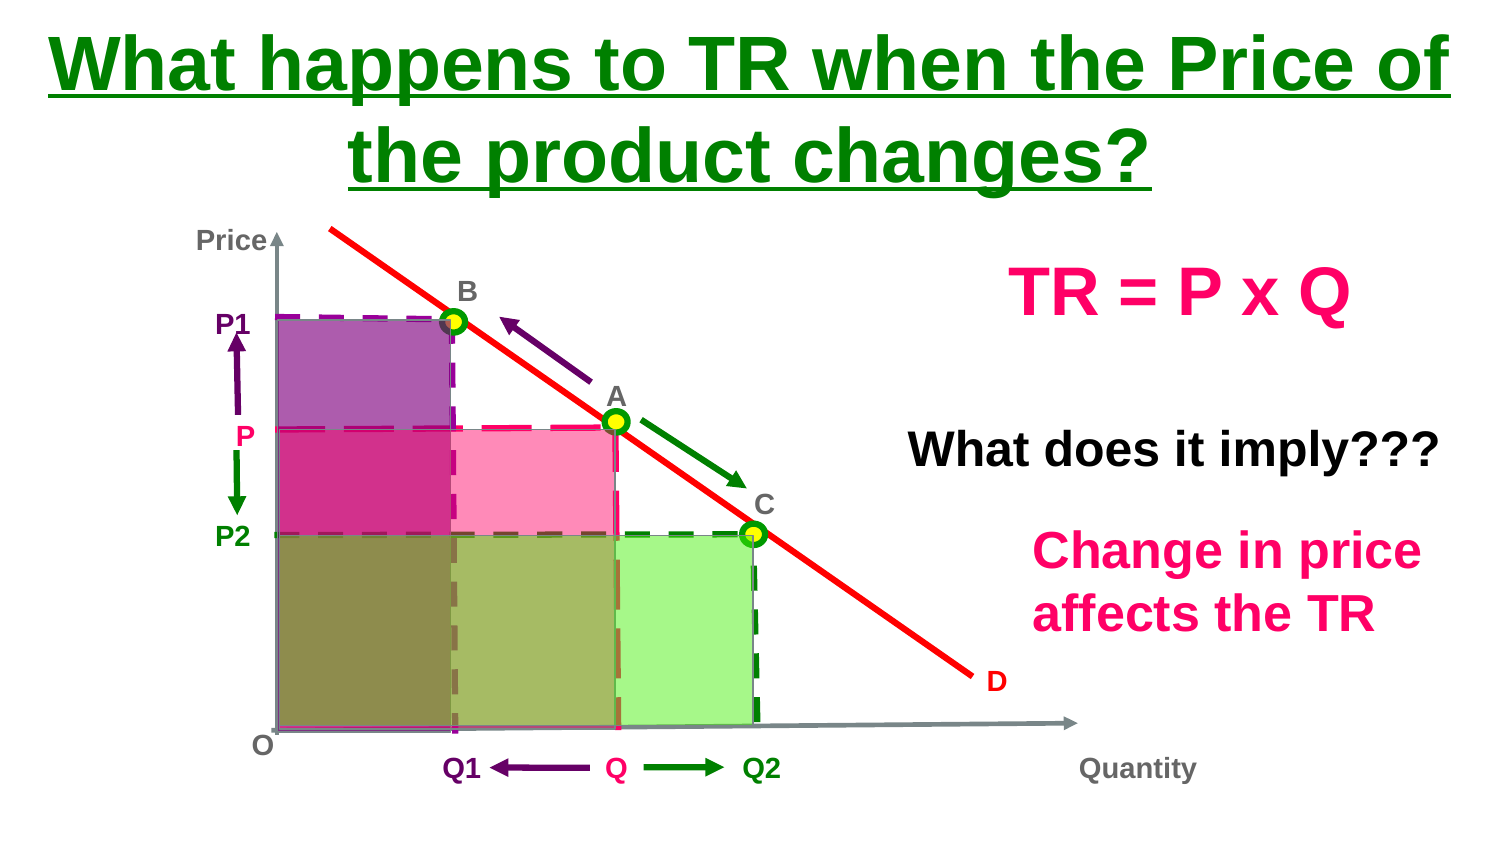

# What happens to TR when the Price of the product changes?

Price
TR = P x Q
B
P1

A
What does it imply???
P

C
Change in price affects the TR
P2

D
O
Q
Q1
Q2
Quantity